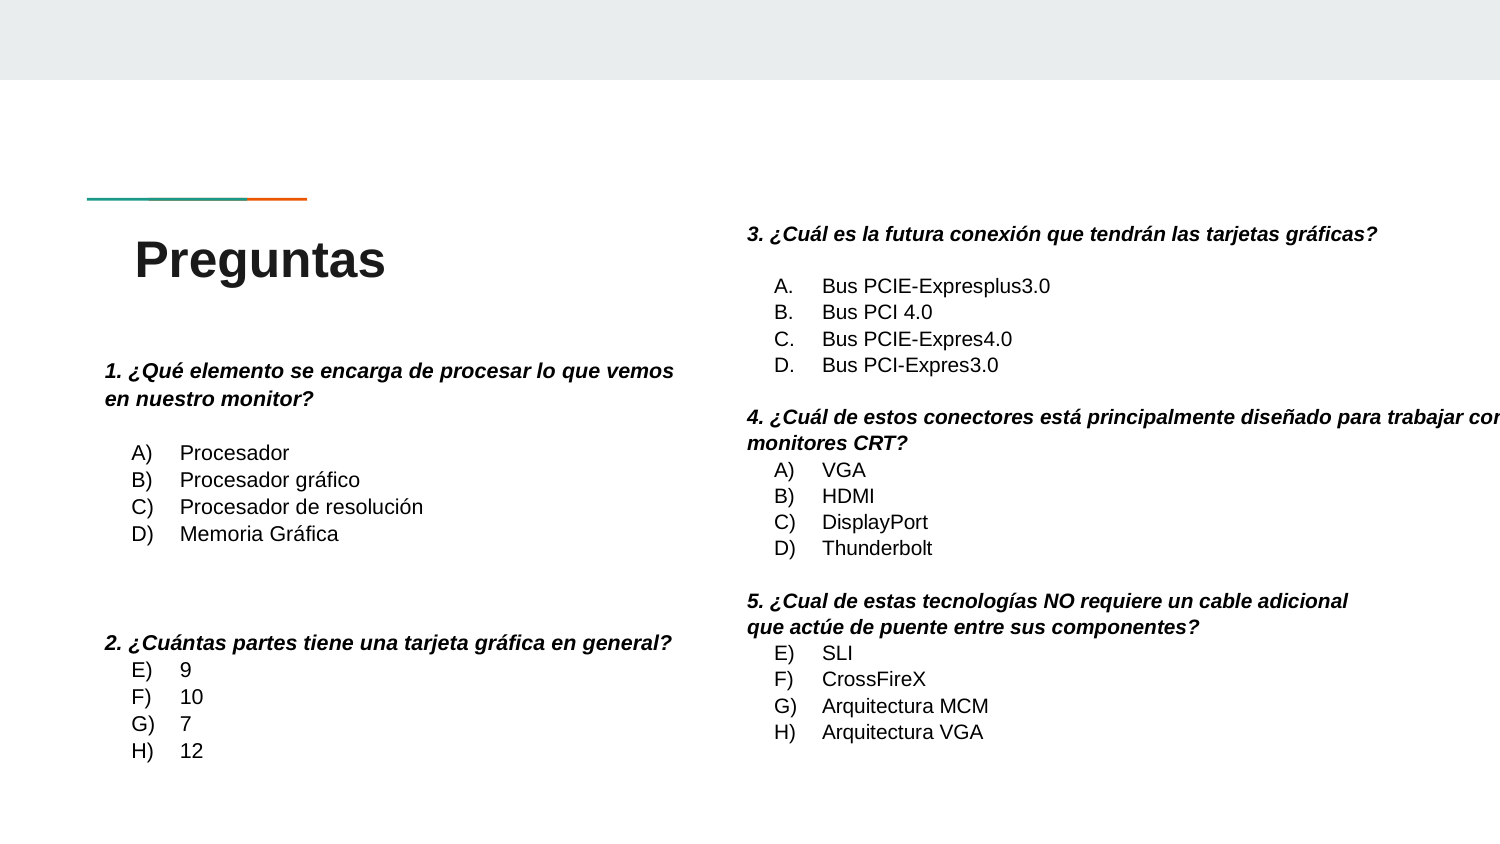

3. ¿Cuál es la futura conexión que tendrán las tarjetas gráficas?

Bus PCIE-Expresplus3.0
Bus PCI 4.0
Bus PCIE-Expres4.0
Bus PCI-Expres3.0

4. ¿Cuál de estos conectores está principalmente diseñado para trabajar con monitores CRT?
VGA
HDMI
DisplayPort
Thunderbolt

5. ¿Cual de estas tecnologías NO requiere un cable adicional
que actúe de puente entre sus componentes?
SLI
CrossFireX
Arquitectura MCM
Arquitectura VGA
# Preguntas
1. ¿Qué elemento se encarga de procesar lo que vemos en nuestro monitor?

Procesador
Procesador gráfico
Procesador de resolución
Memoria Gráfica

2. ¿Cuántas partes tiene una tarjeta gráfica en general?
9
10
7
12